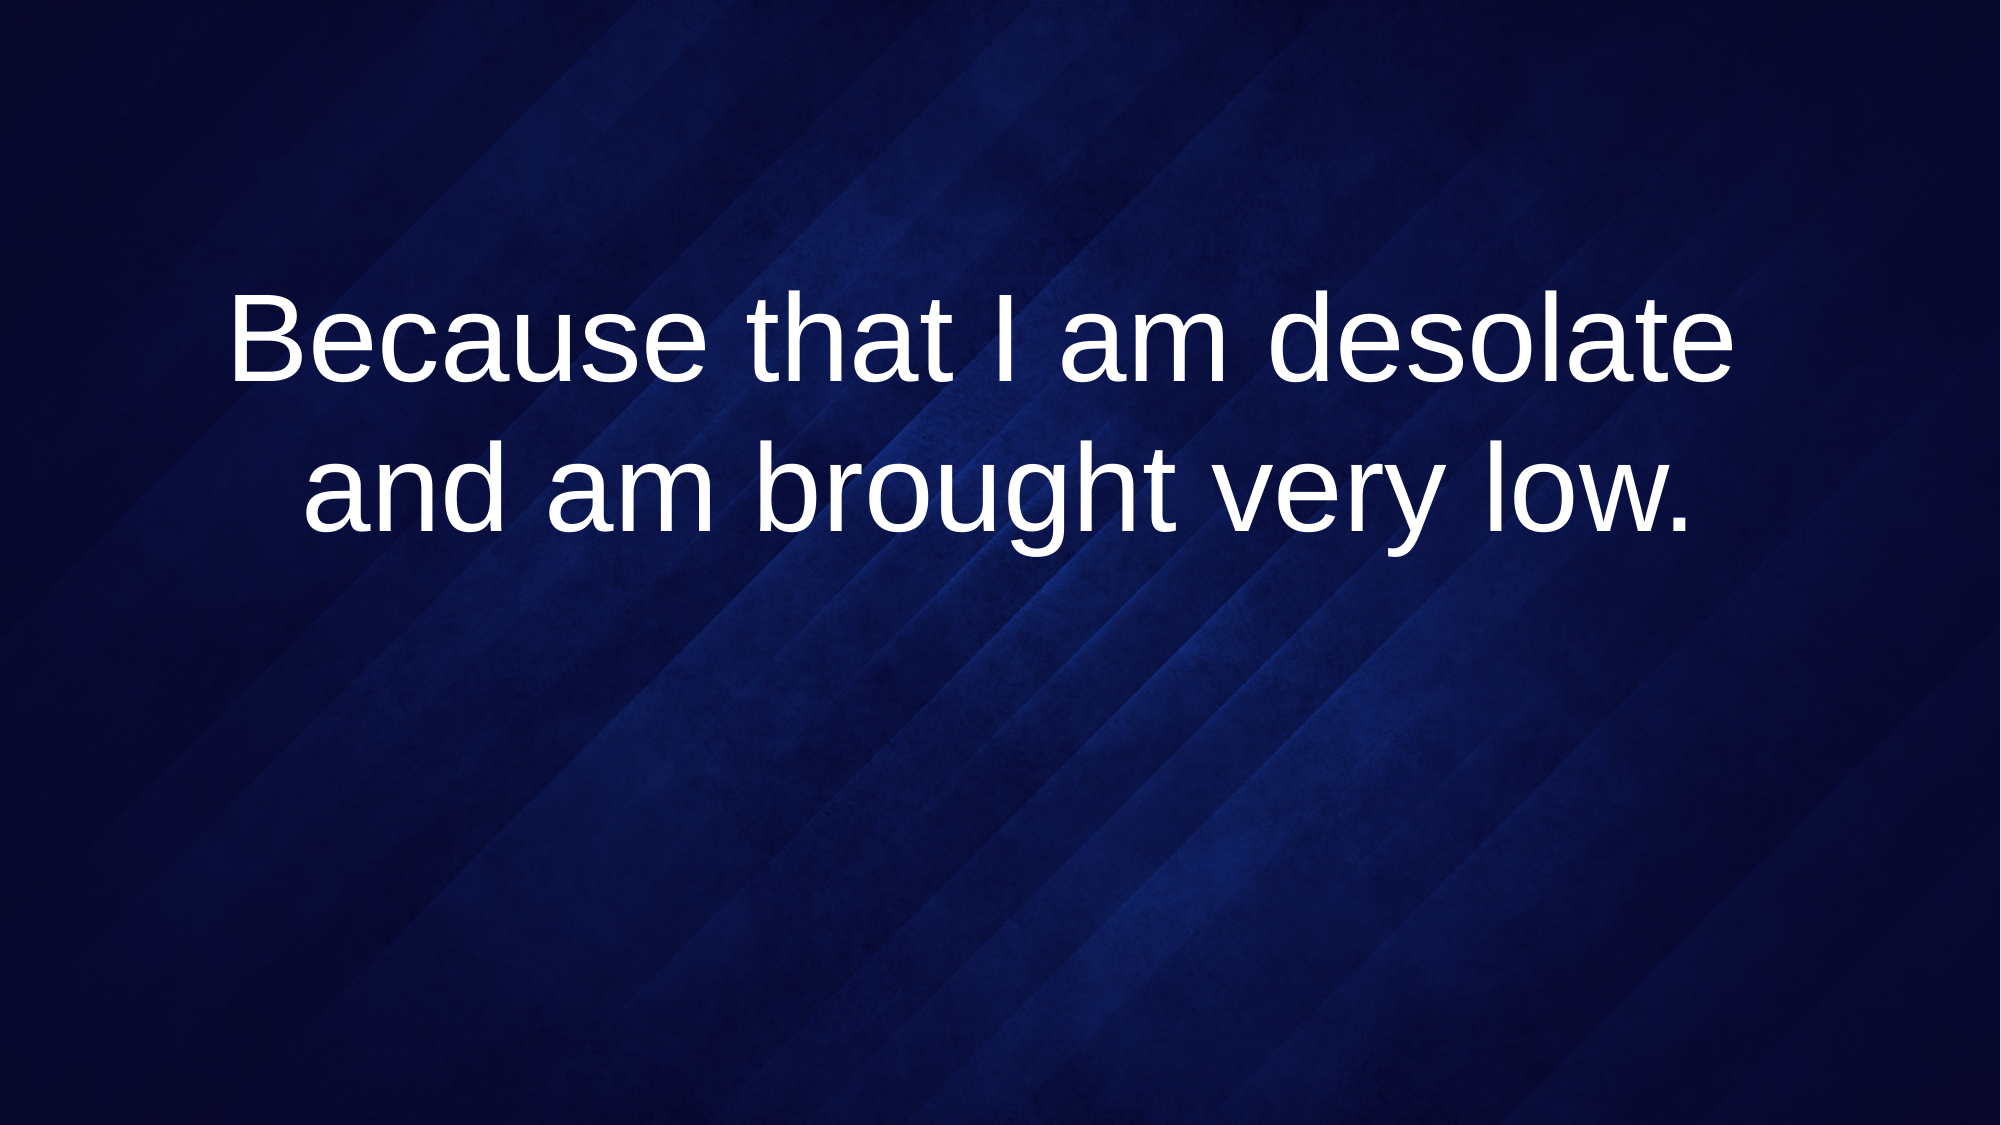

# Because that I am desolate and am brought very low.